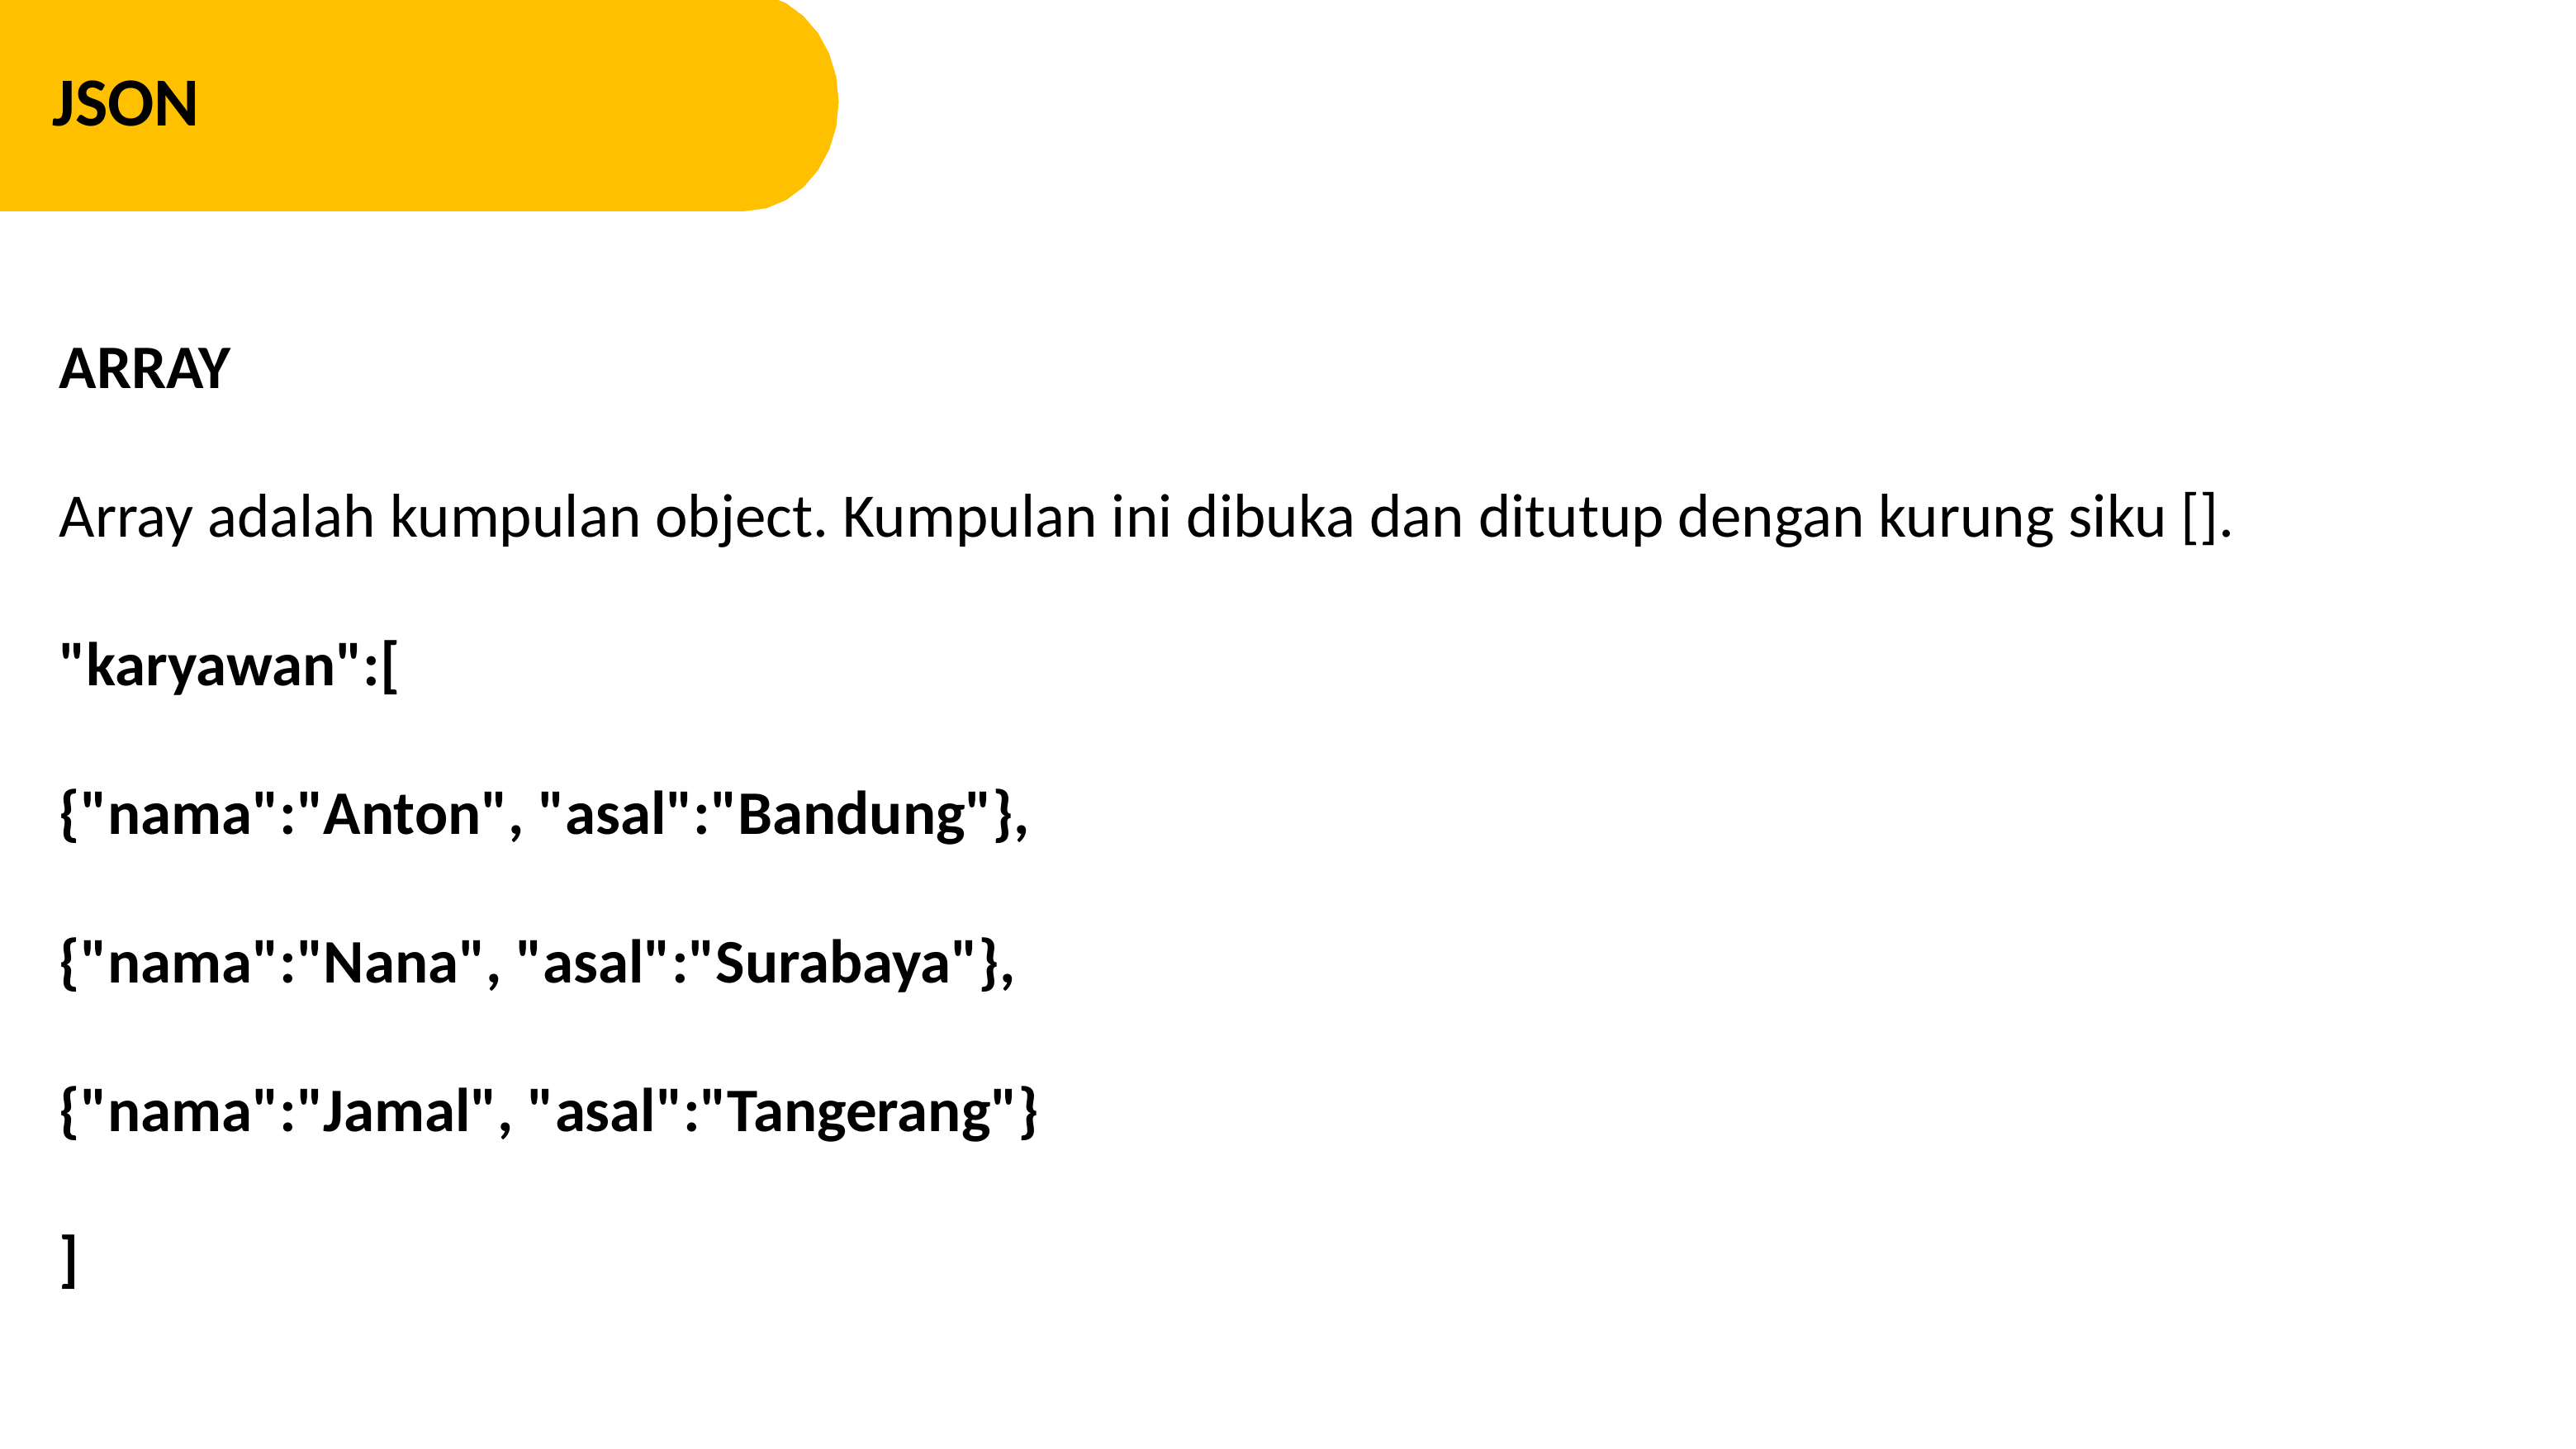

JSON
ARRAY
Array adalah kumpulan object. Kumpulan ini dibuka dan ditutup dengan kurung siku [].
"karyawan":[
{"nama":"Anton", "asal":"Bandung"},
{"nama":"Nana", "asal":"Surabaya"},
{"nama":"Jamal", "asal":"Tangerang"}
]